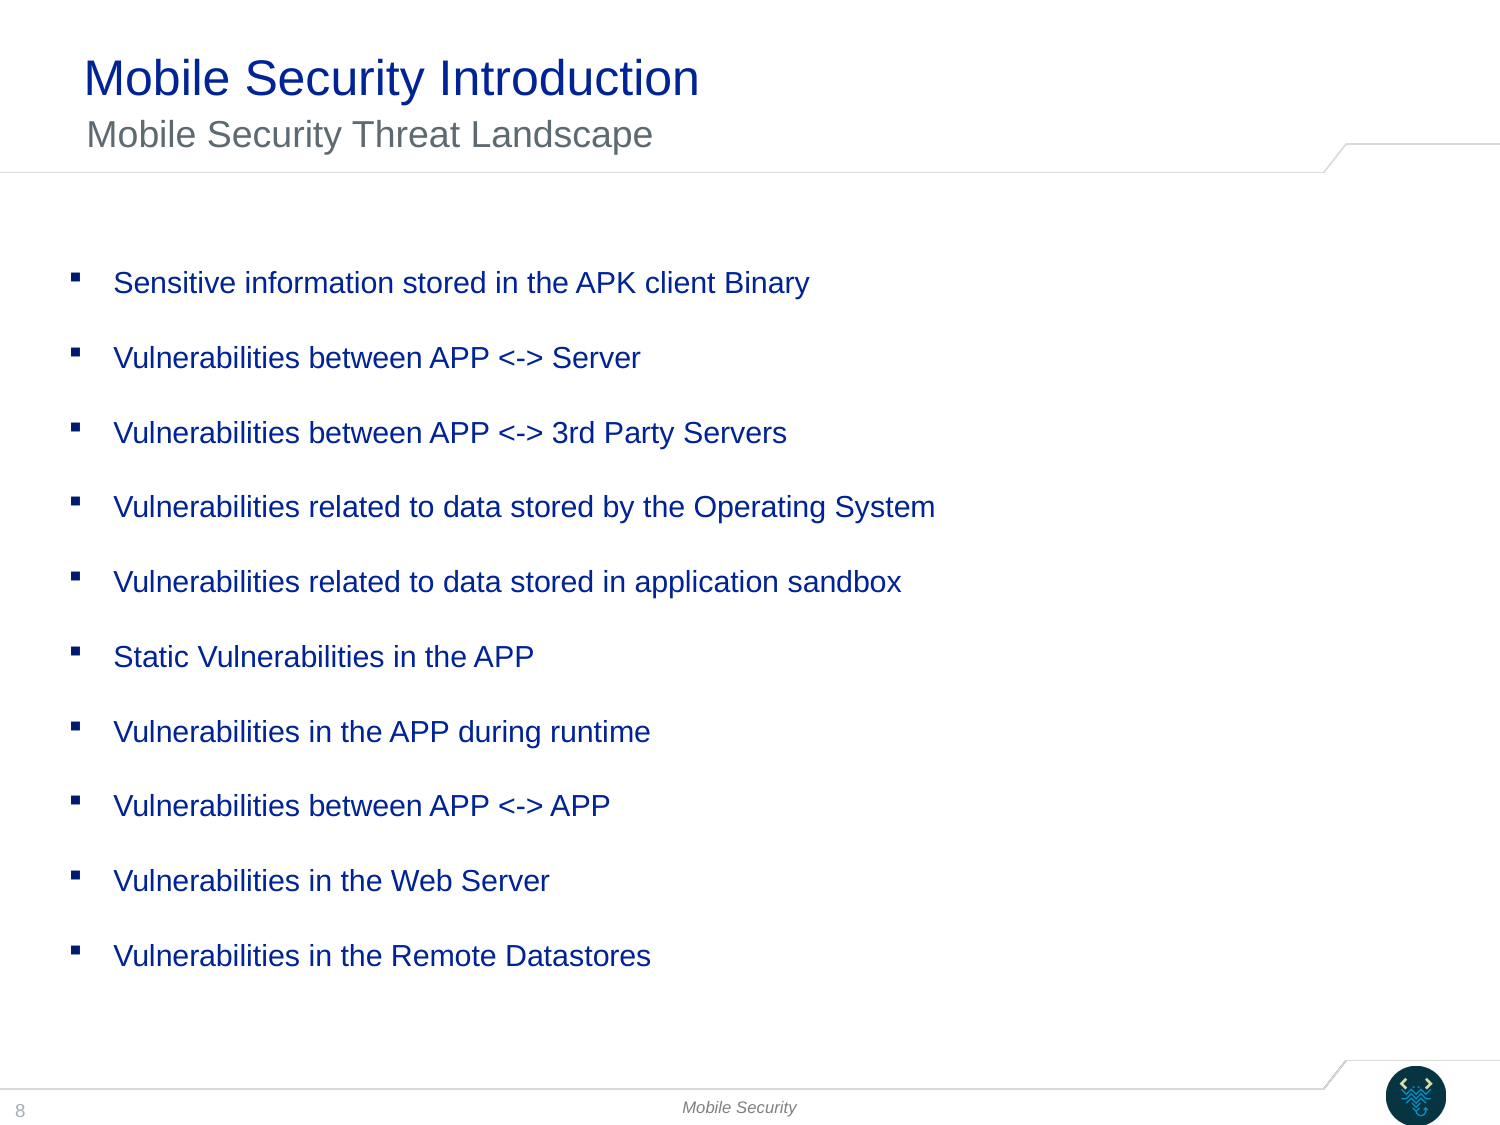

# Mobile Security Introduction
Mobile Security Threat Landscape

Sensitive information stored in the APK client Binary
Vulnerabilities between APP <-> Server
Vulnerabilities between APP <-> 3rd Party Servers
Vulnerabilities related to data stored by the Operating System
Vulnerabilities related to data stored in application sandbox
Static Vulnerabilities in the APP
Vulnerabilities in the APP during runtime
Vulnerabilities between APP <-> APP
Vulnerabilities in the Web Server
Vulnerabilities in the Remote Datastores